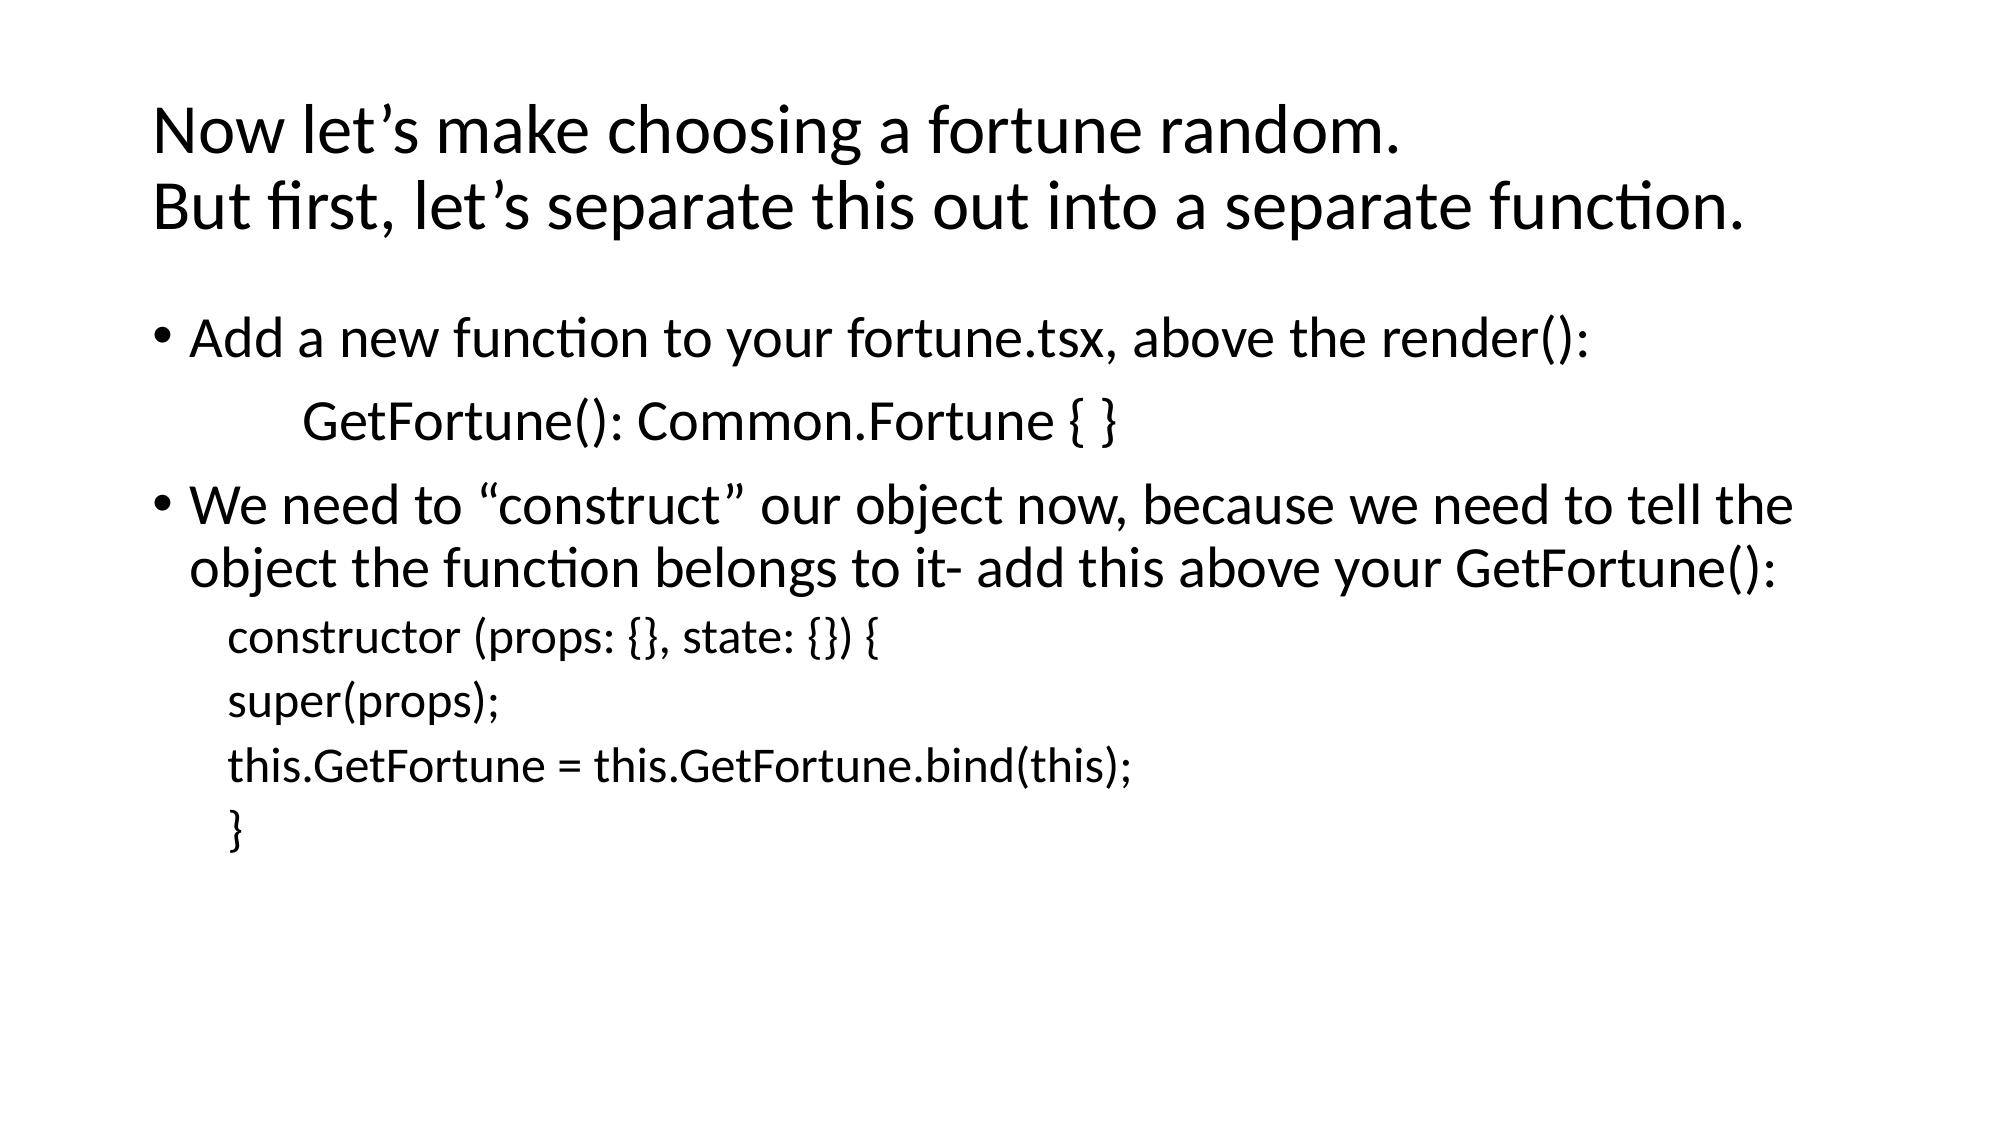

# Now let’s make choosing a fortune random. But first, let’s separate this out into a separate function.
Add a new function to your fortune.tsx, above the render():
	GetFortune(): Common.Fortune { }
We need to “construct” our object now, because we need to tell the object the function belongs to it- add this above your GetFortune():
constructor (props: {}, state: {}) {
super(props);
this.GetFortune = this.GetFortune.bind(this);
}